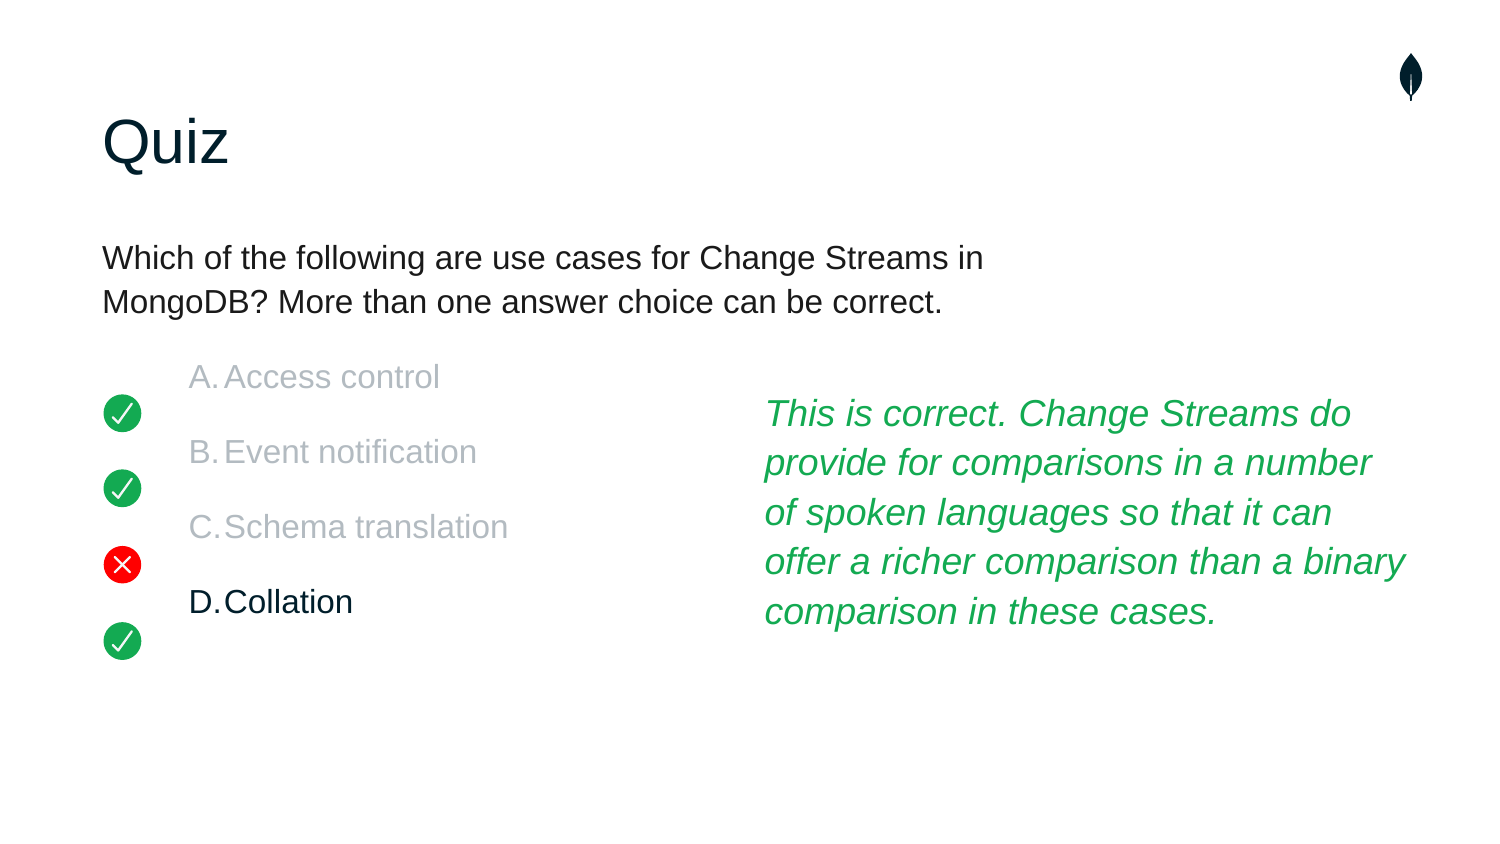

# Quiz
Which of the following are use cases for Change Streams in MongoDB? More than one answer choice can be correct.
Access control
Event notification
Schema translation
Collation
This is correct. Change Streams do provide for comparisons in a number of spoken languages so that it can offer a richer comparison than a binary comparison in these cases.